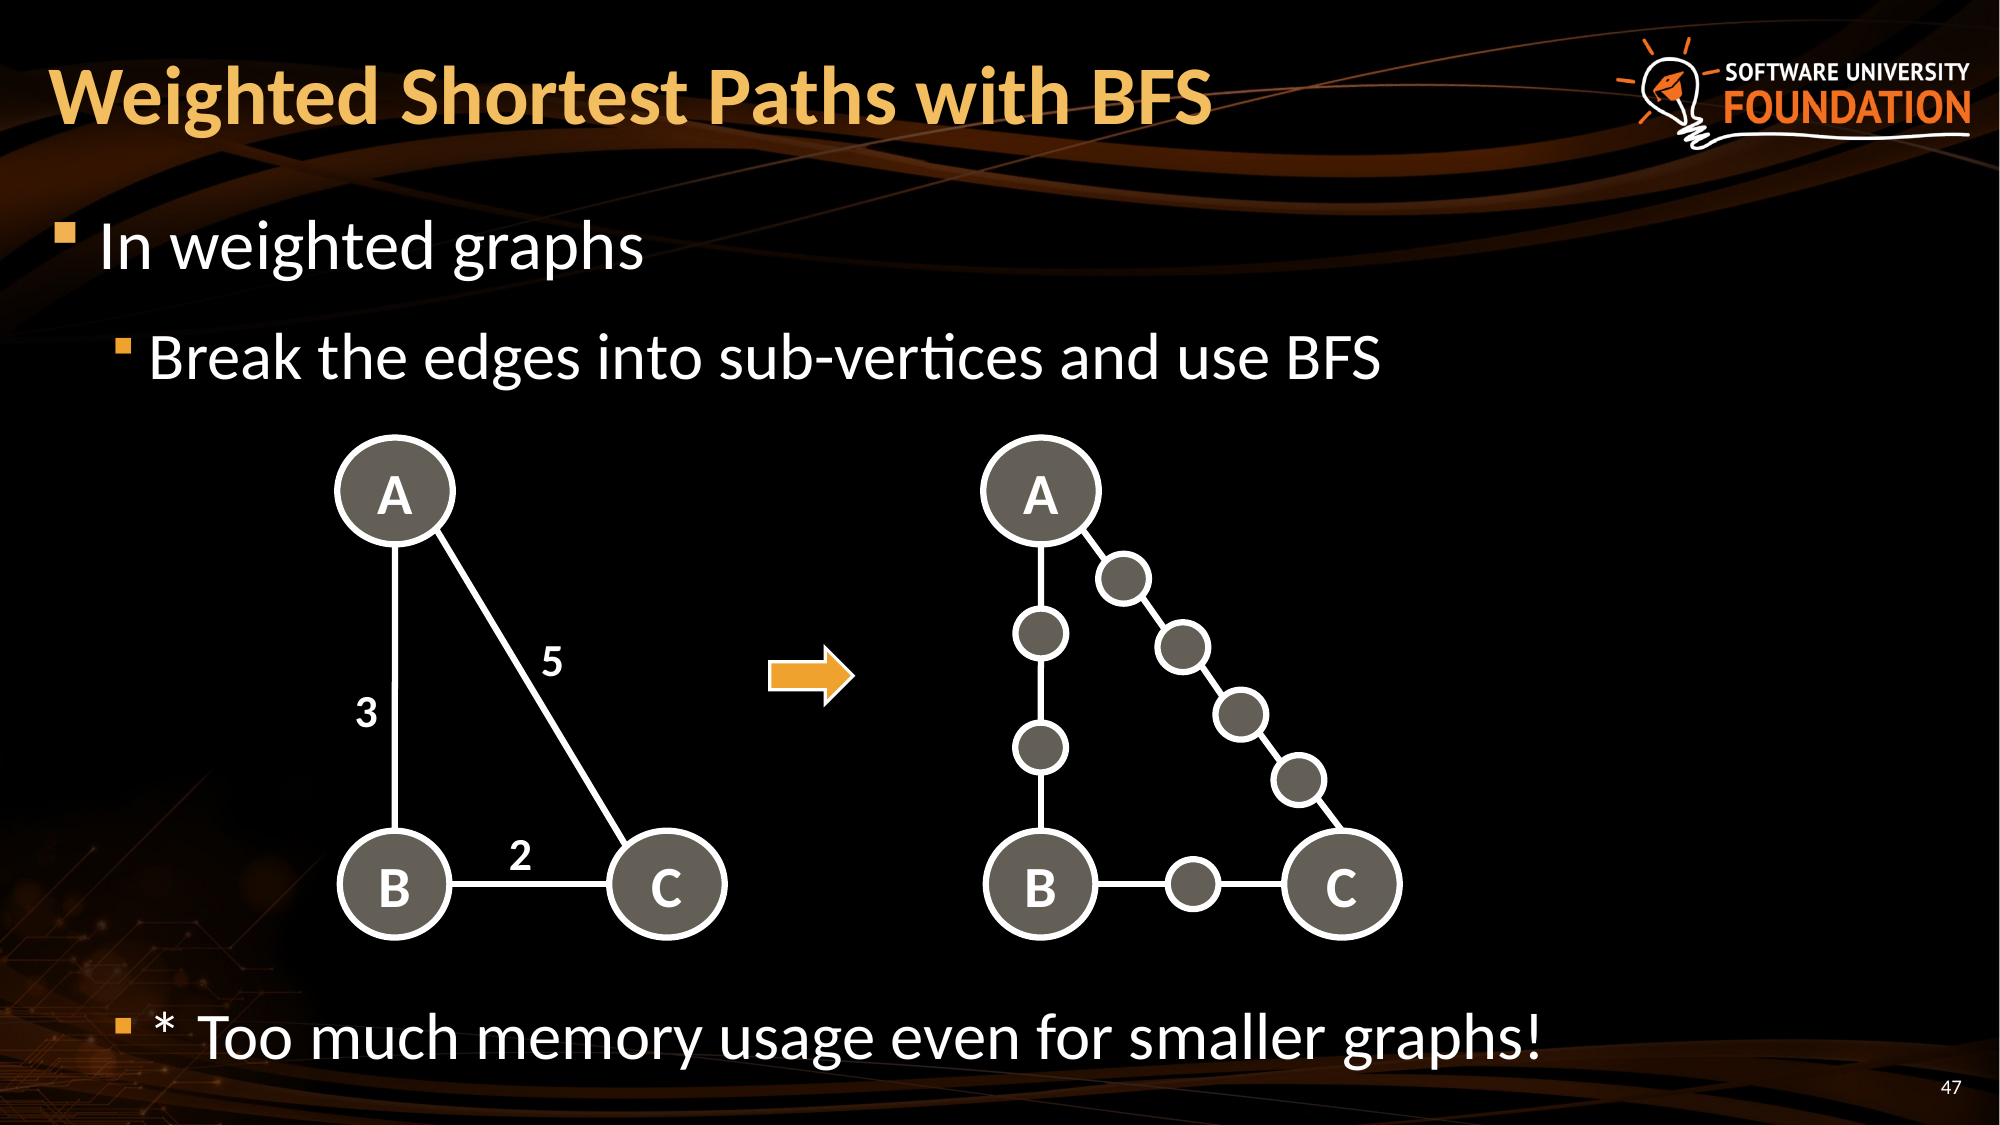

# Weighted Shortest Paths with BFS
In weighted graphs
Break the edges into sub-vertices and use BFS

* Too much memory usage even for smaller graphs!

A
5
3
2
B
C
A

B
C

47